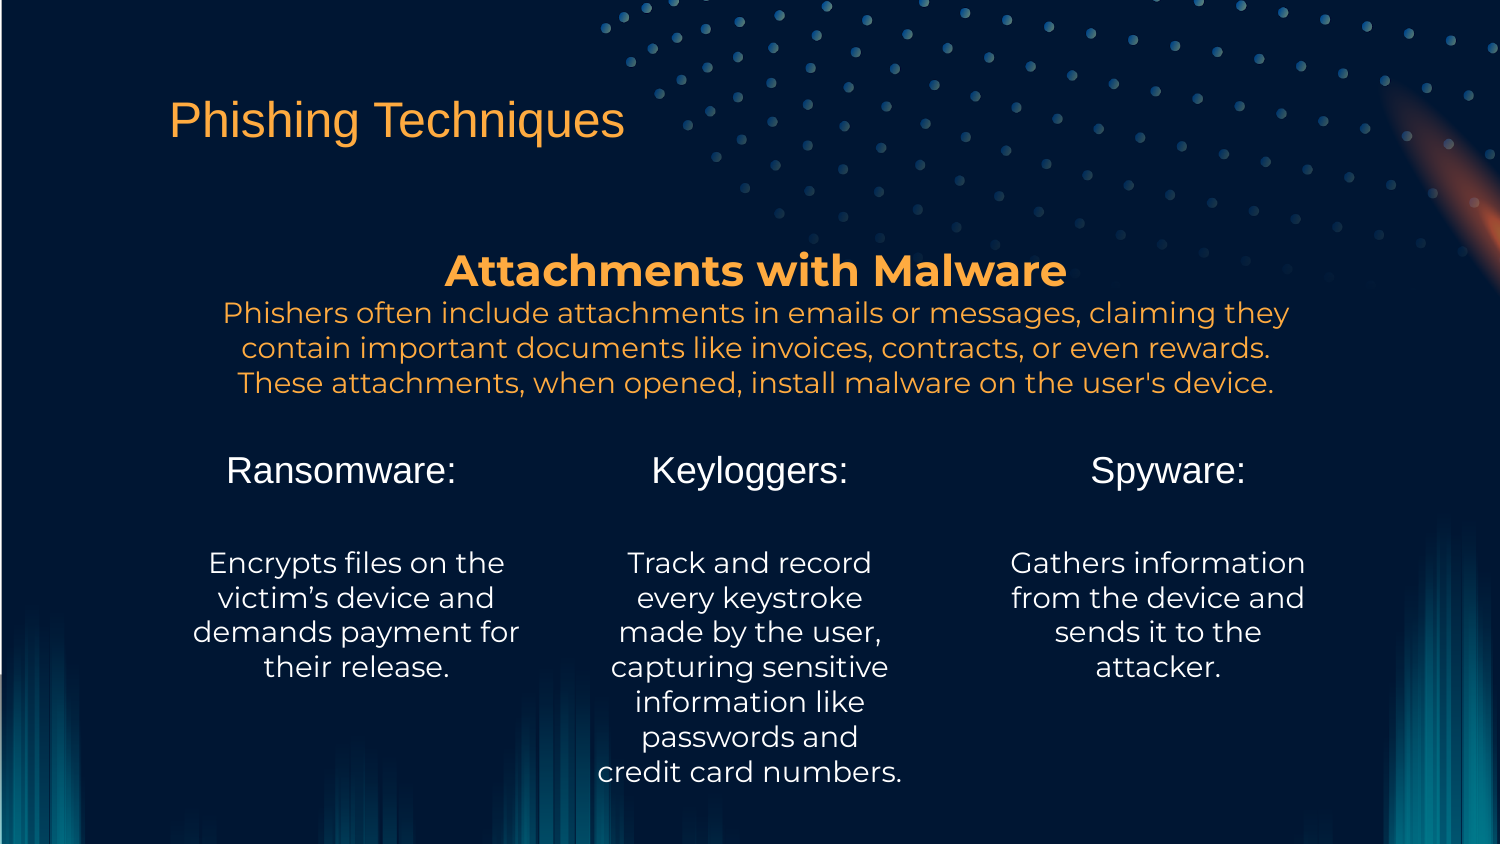

Phishing Techniques
Attachments with Malware
Phishers often include attachments in emails or messages, claiming they contain important documents like invoices, contracts, or even rewards. These attachments, when opened, install malware on the user's device.
Ransomware:
# Keyloggers:
Spyware:
Encrypts files on the victim’s device and demands payment for their release.
Track and record every keystroke made by the user, capturing sensitive information like passwords and credit card numbers.
Gathers information from the device and sends it to the attacker.